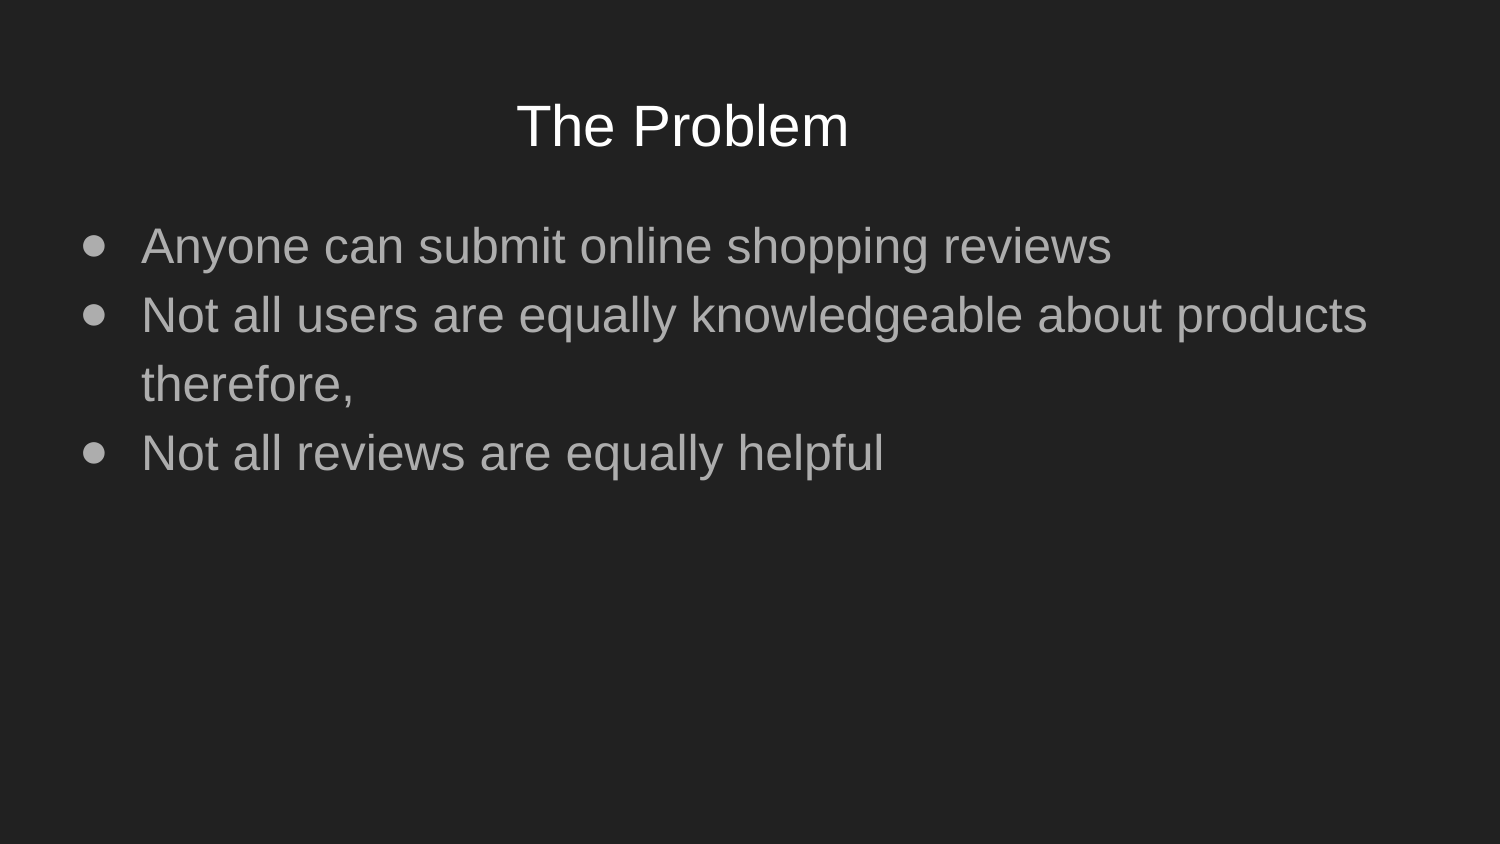

# The Problem
Anyone can submit online shopping reviews
Not all users are equally knowledgeable about products therefore,
Not all reviews are equally helpful